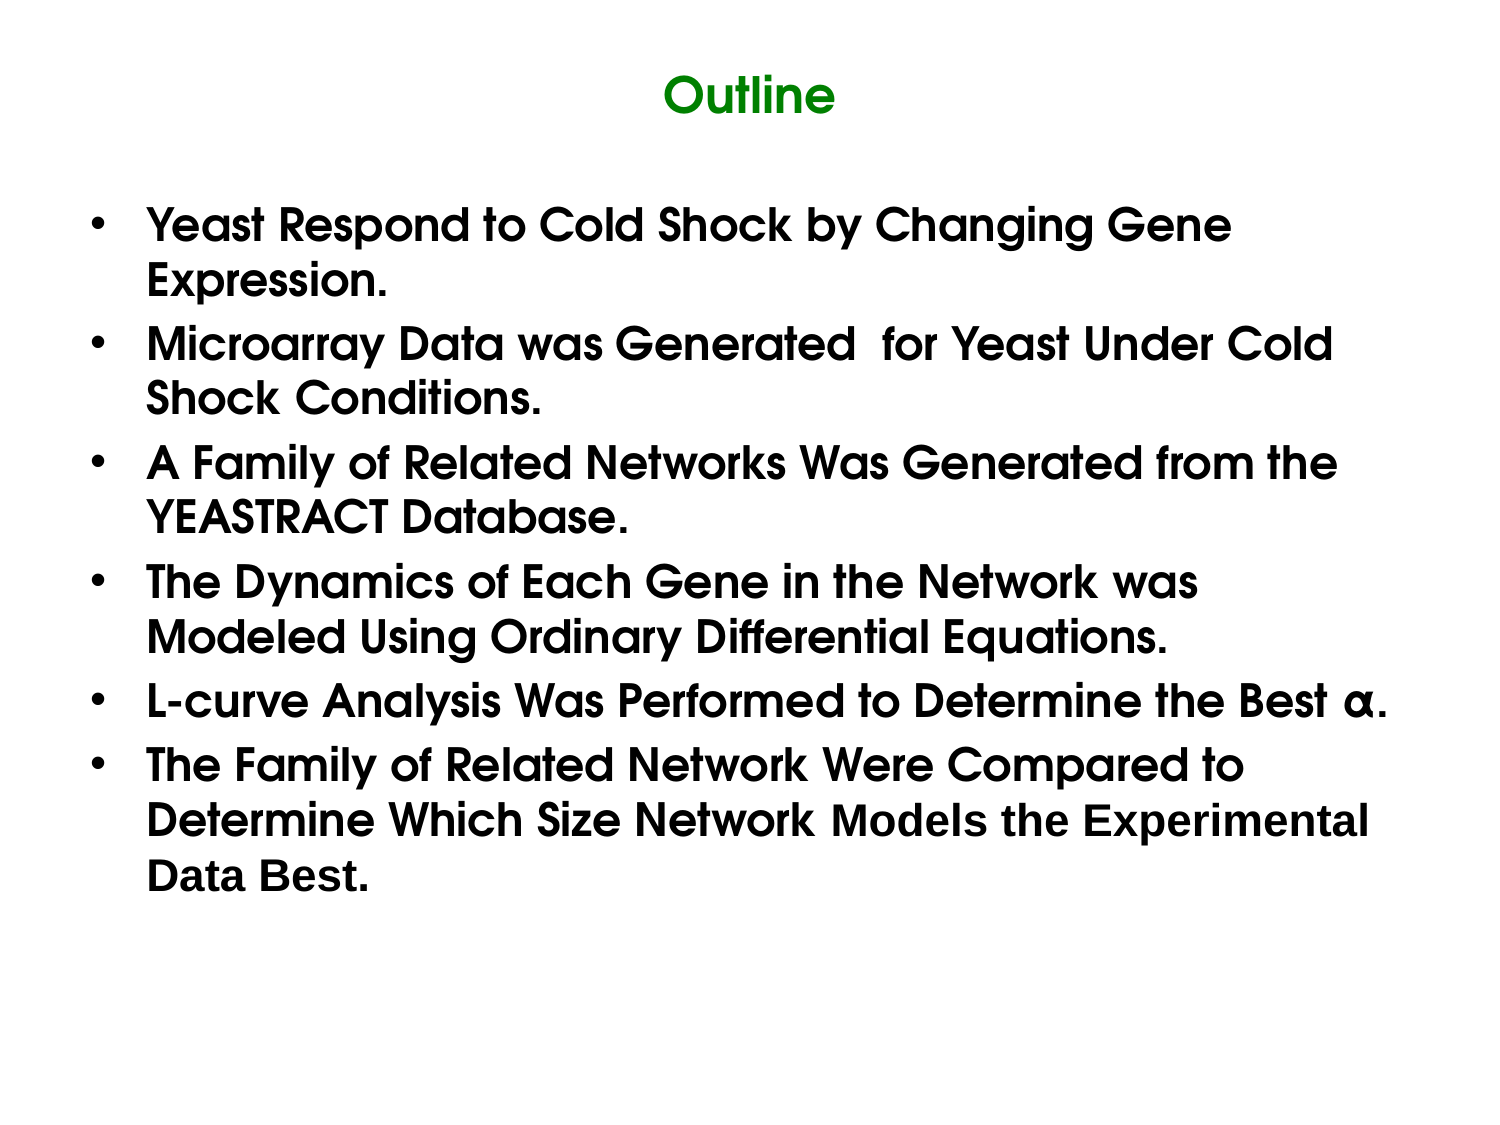

# Outline
Yeast Respond to Cold Shock by Changing Gene Expression.
Microarray Data was Generated  for Yeast Under Cold Shock Conditions.
A Family of Related Networks Was Generated from the YEASTRACT Database.
The Dynamics of Each Gene in the Network was Modeled Using Ordinary Differential Equations.
L-curve Analysis Was Performed to Determine the Best α.
The Family of Related Network Were Compared to Determine Which Size Network Models the Experimental Data Best.